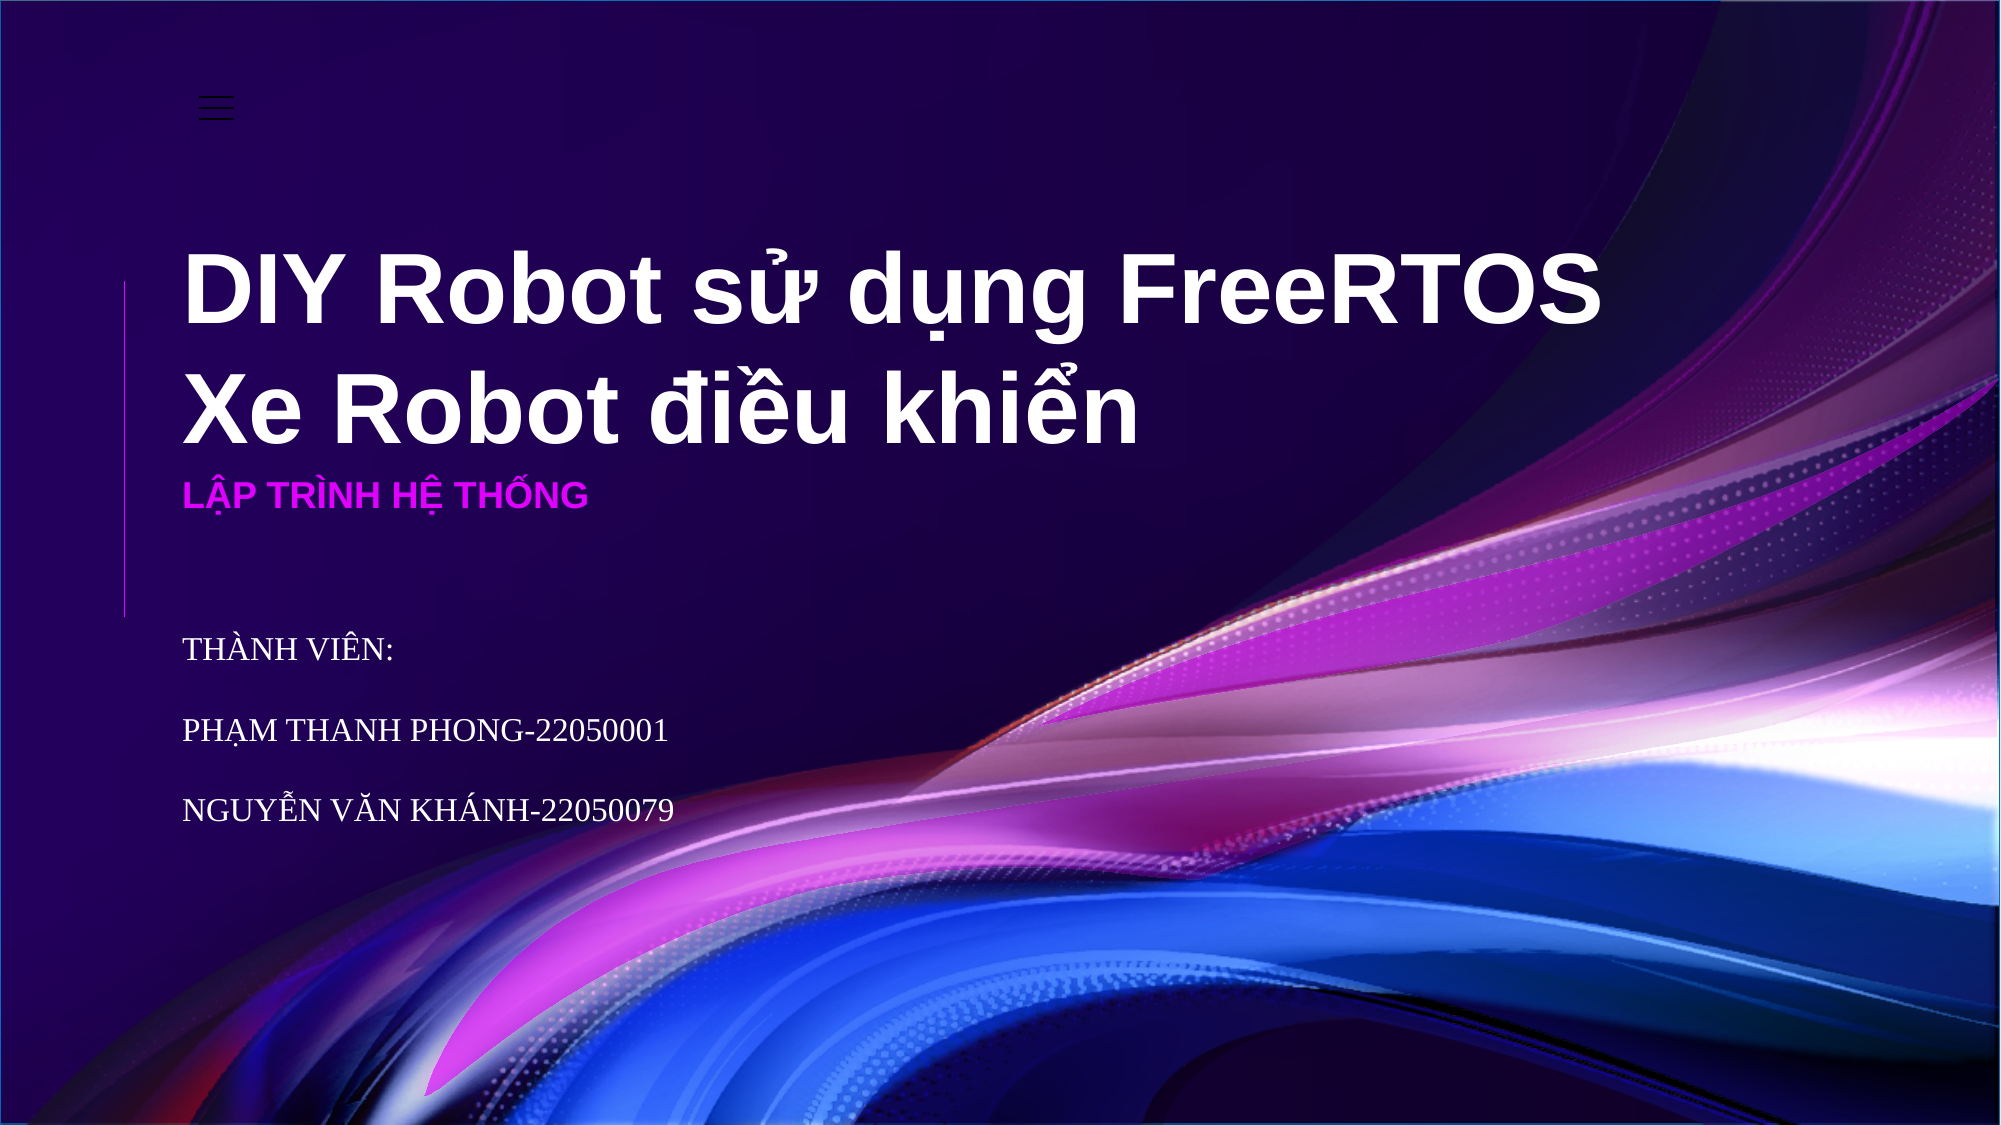

DIY Robot sử dụng FreeRTOS
Xe Robot điều khiển
LẬP TRÌNH HỆ THỐNG
THÀNH VIÊN:
PHẠM THANH PHONG-22050001
NGUYỄN VĂN KHÁNH-22050079